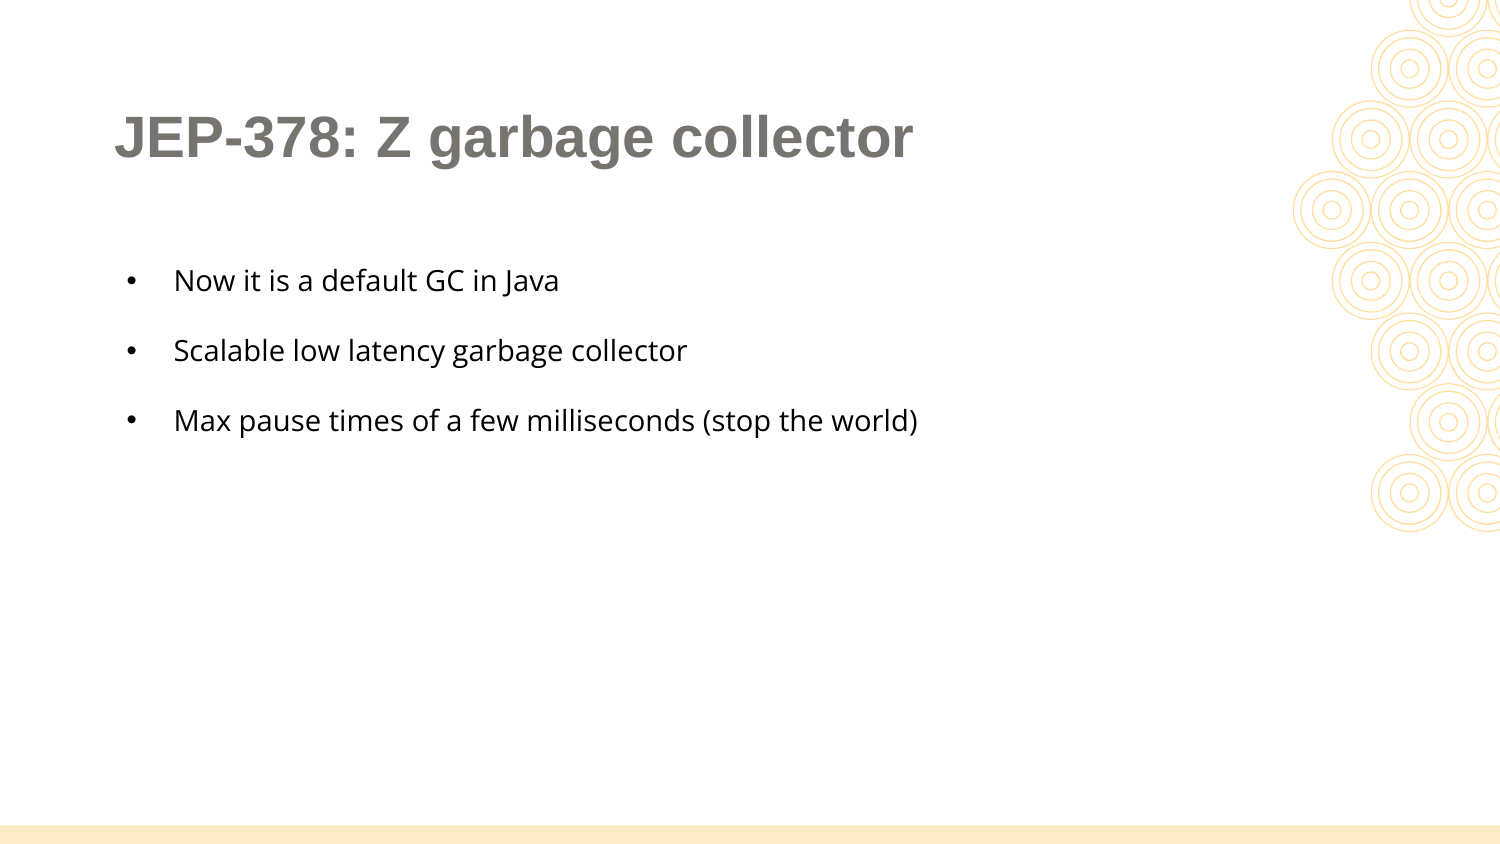

JEP-378: Z garbage collector

Now it is a default GC in Java

Scalable low latency garbage collector

Max pause times of a few milliseconds (stop the world)